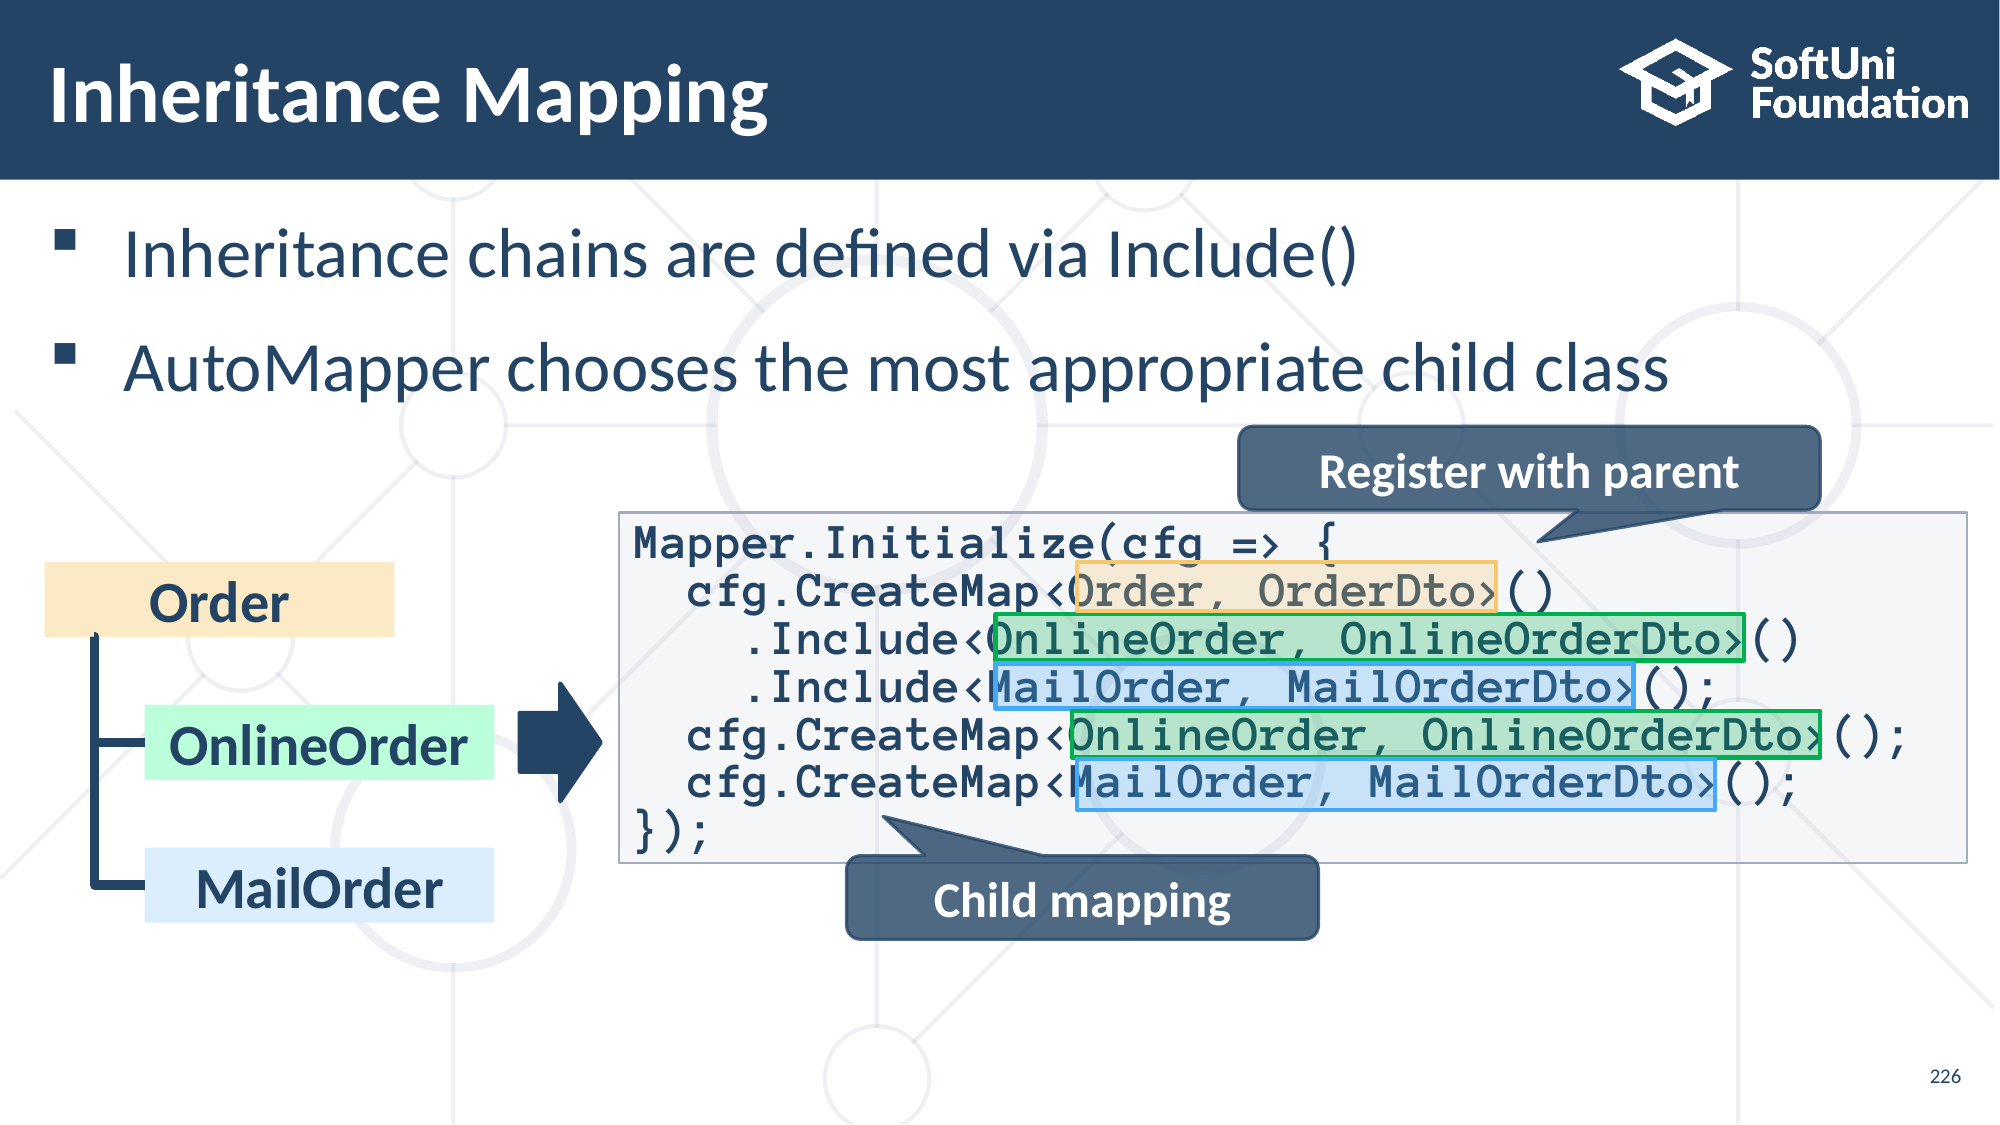

# Inheritance Mapping
Inheritance chains are defined via Include()
AutoMapper chooses the most appropriate child class
Register with parent
Mapper.Initialize(cfg => {
  cfg.CreateMap<Order, OrderDto>()
    .Include<OnlineOrder, OnlineOrderDto>()
    .Include<MailOrder, MailOrderDto>();
  cfg.CreateMap<OnlineOrder, OnlineOrderDto>();
  cfg.CreateMap<MailOrder, MailOrderDto>();
});

Order
OnlineOrder
MailOrder

Child mapping
226